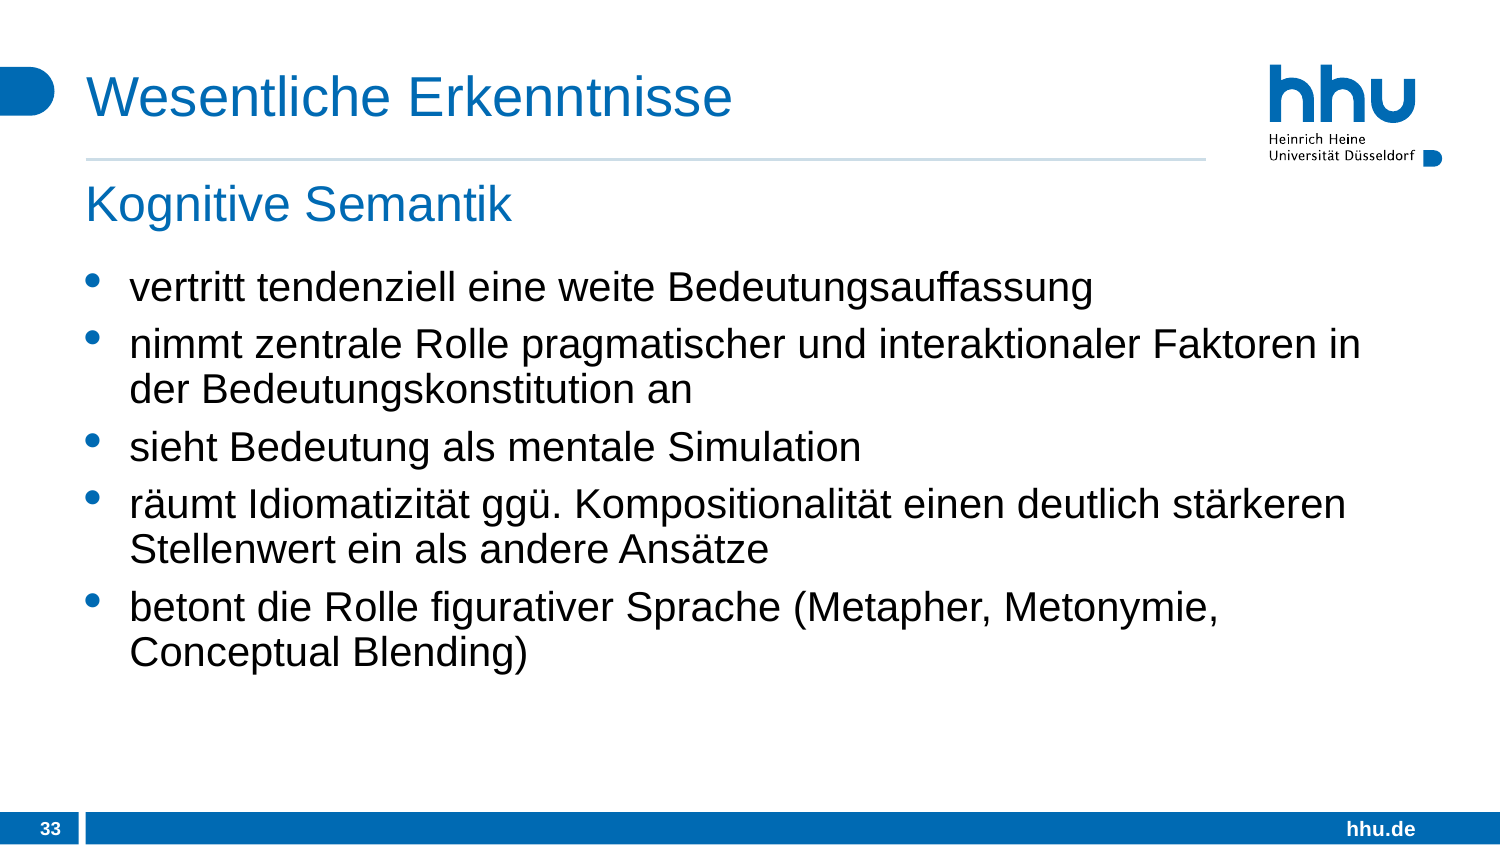

# Wesentliche Erkenntnisse
Kognitive Semantik
vertritt tendenziell eine weite Bedeutungsauffassung
nimmt zentrale Rolle pragmatischer und interaktionaler Faktoren in der Bedeutungskonstitution an
sieht Bedeutung als mentale Simulation
räumt Idiomatizität ggü. Kompositionalität einen deutlich stärkeren Stellenwert ein als andere Ansätze
betont die Rolle figurativer Sprache (Metapher, Metonymie, Conceptual Blending)
33